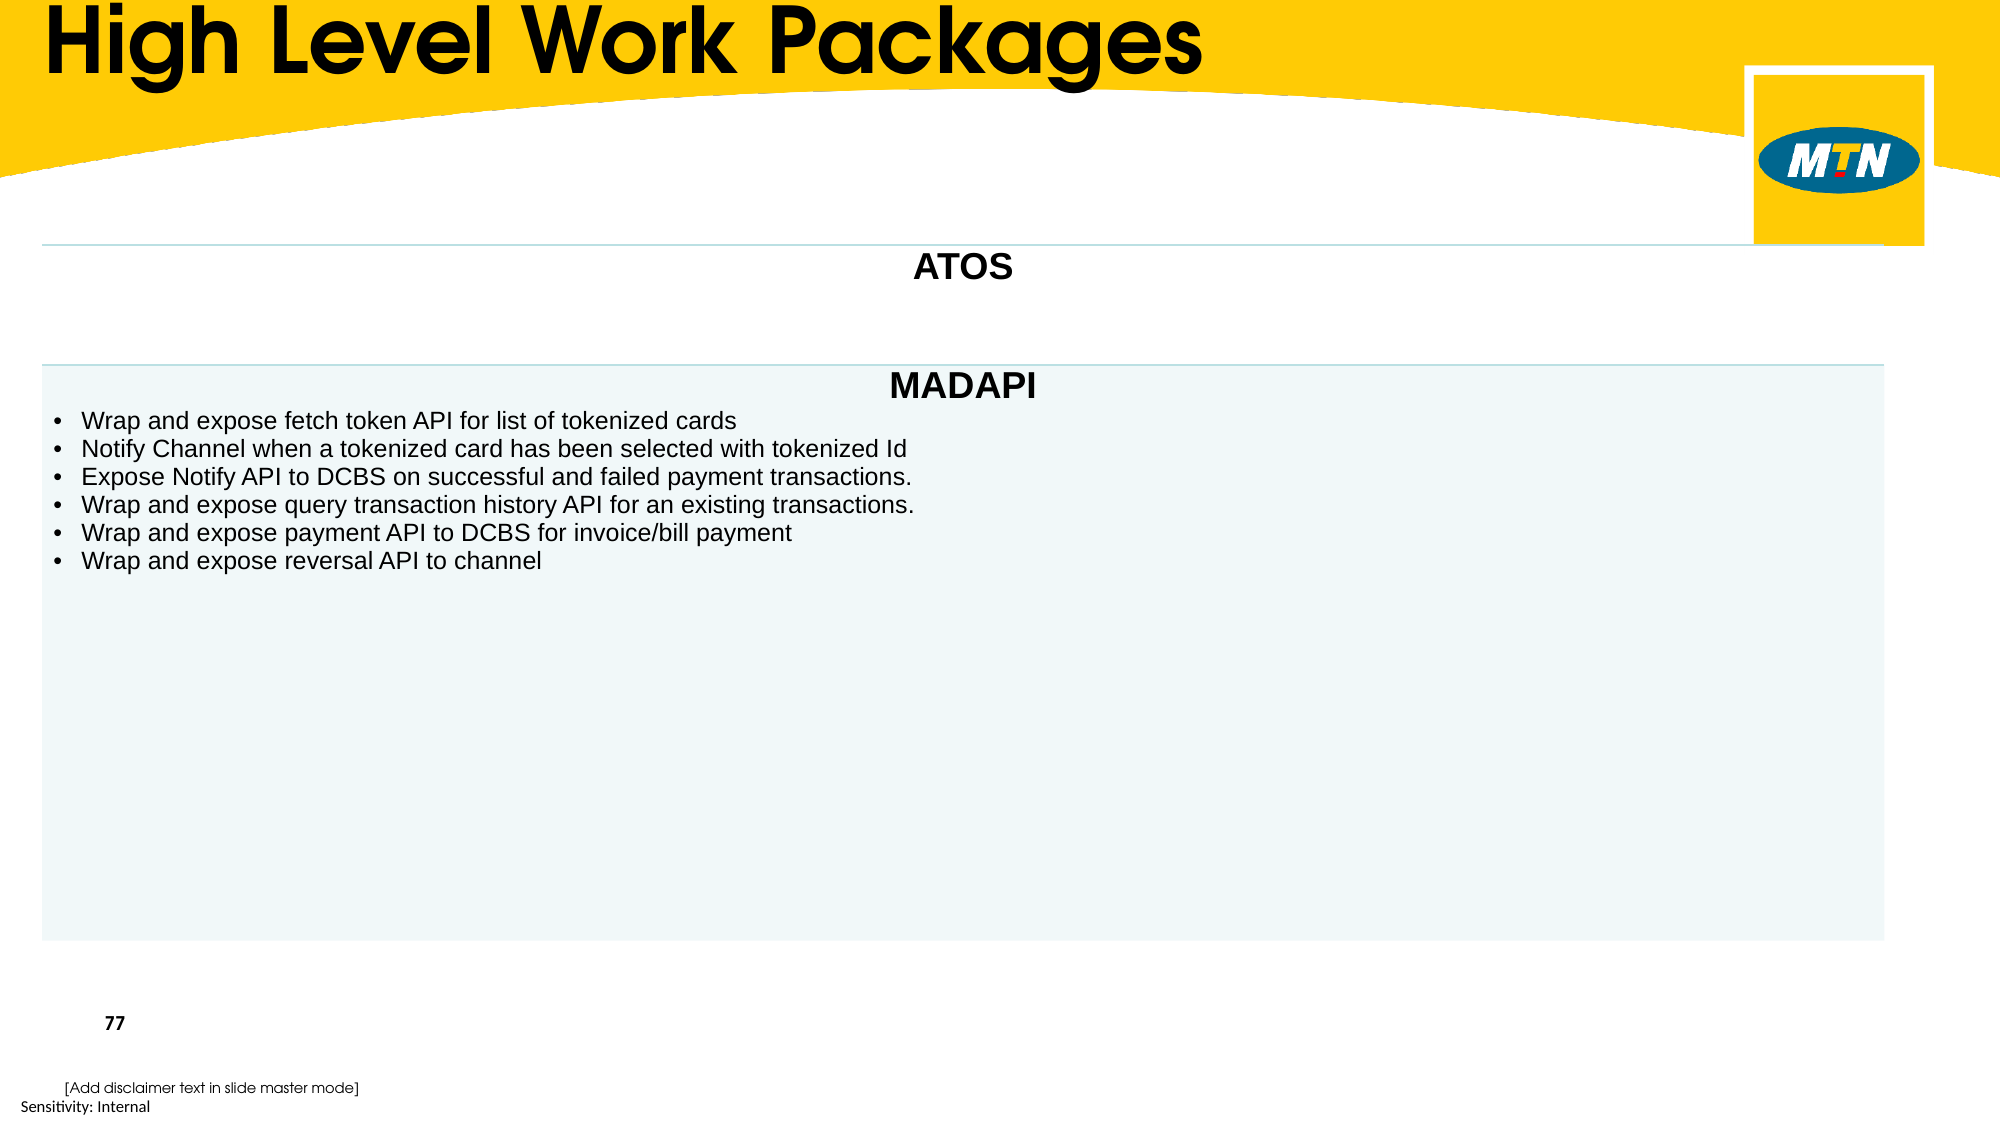

High Level Work Packages
| ATOS |
| --- |
| MADAPI Wrap and expose fetch token API for list of tokenized cards Notify Channel when a tokenized card has been selected with tokenized Id Expose Notify API to DCBS on successful and failed payment transactions. Wrap and expose query transaction history API for an existing transactions. Wrap and expose payment API to DCBS for invoice/bill payment Wrap and expose reversal API to channel |